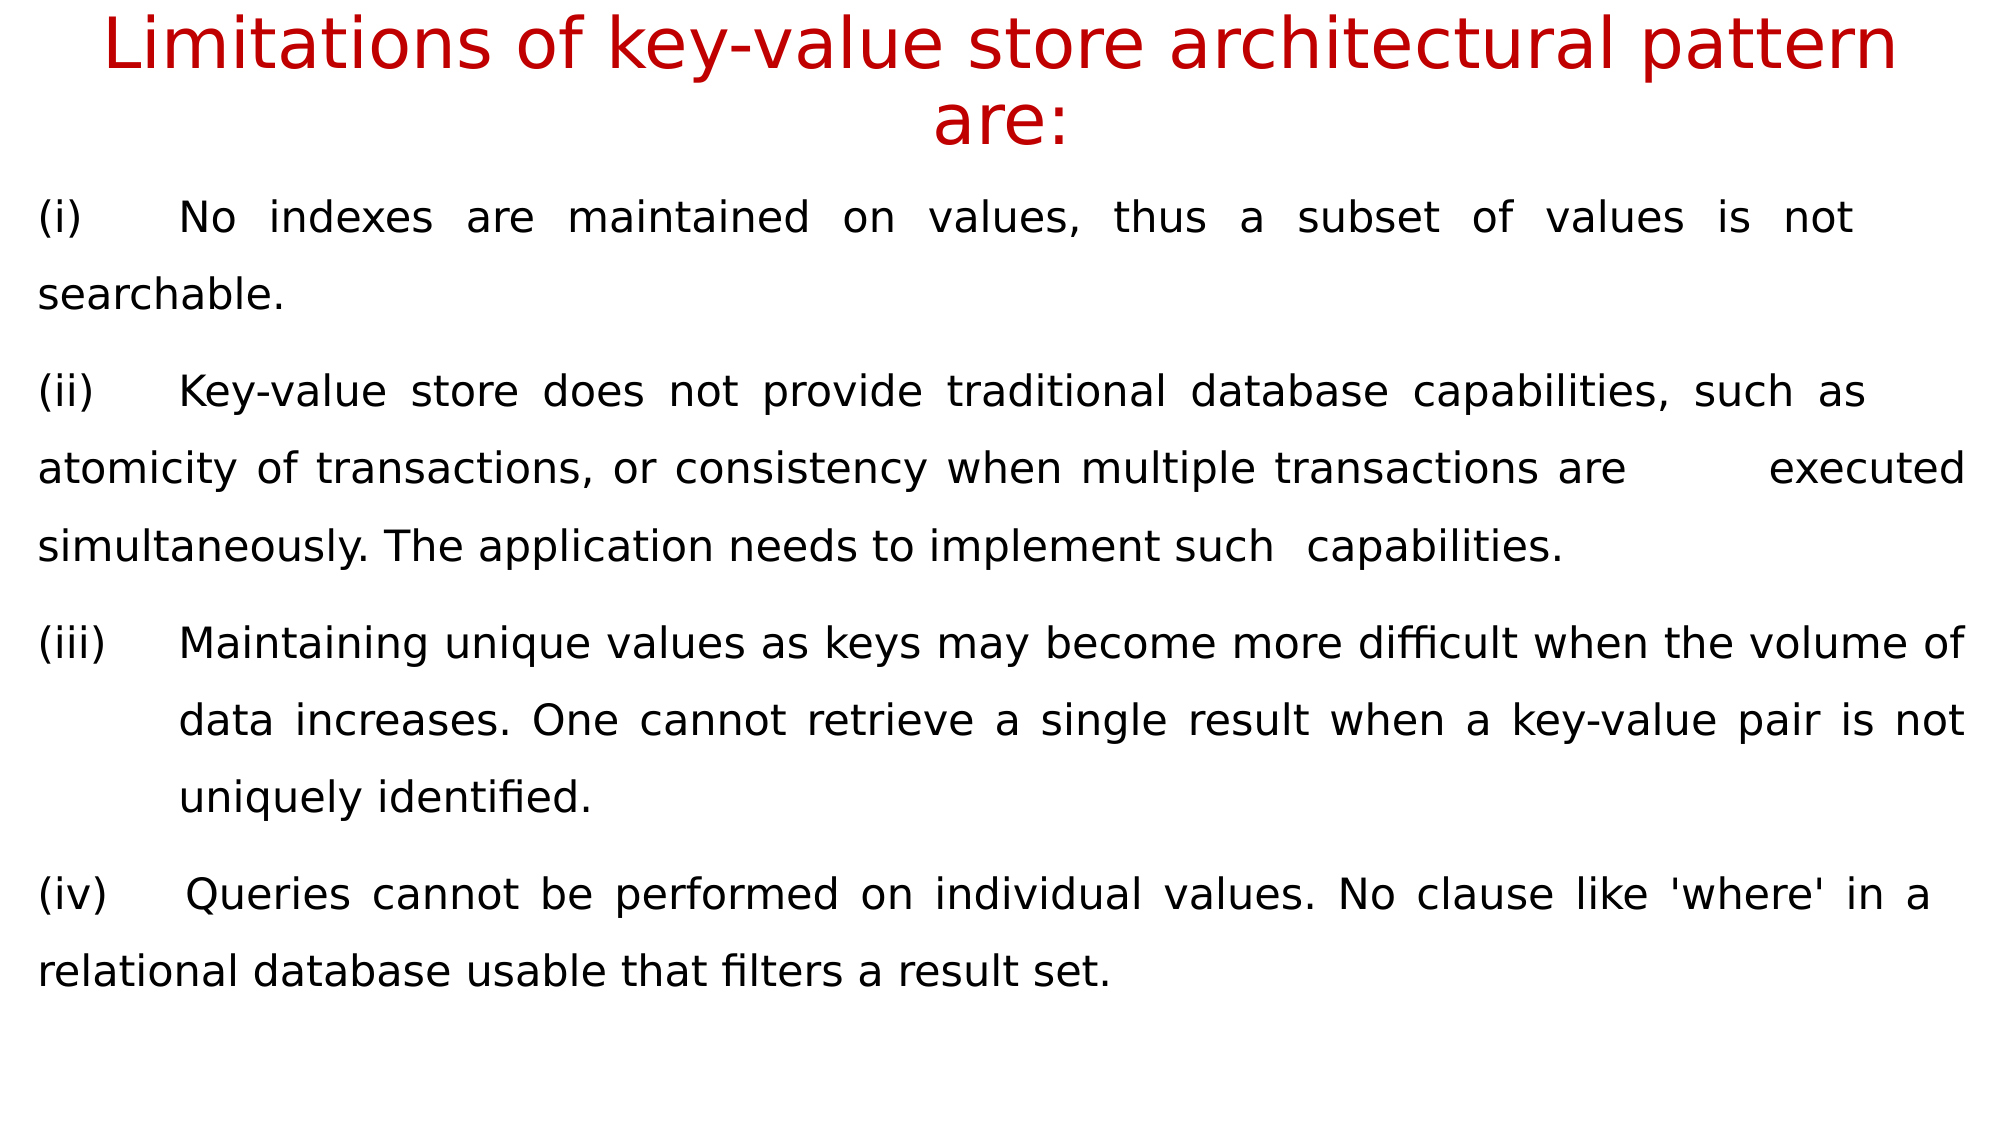

# Limitations of key-value store architectural pattern are:
(i)	No indexes are maintained on values, thus a subset of values is not 	searchable.
(ii)	Key-value store does not provide traditional database capabilities, such as 	atomicity of transactions, or consistency when multiple transactions are 	executed simultaneously. The application needs to implement such 	capabilities.
(iii)	Maintaining unique values as keys may become more difficult when the volume of 	data increases. One cannot retrieve a single result when a key-value pair is not 	uniquely identified.
(iv) 	Queries cannot be performed on individual values. No clause like 'where' in a 	relational database usable that filters a result set.